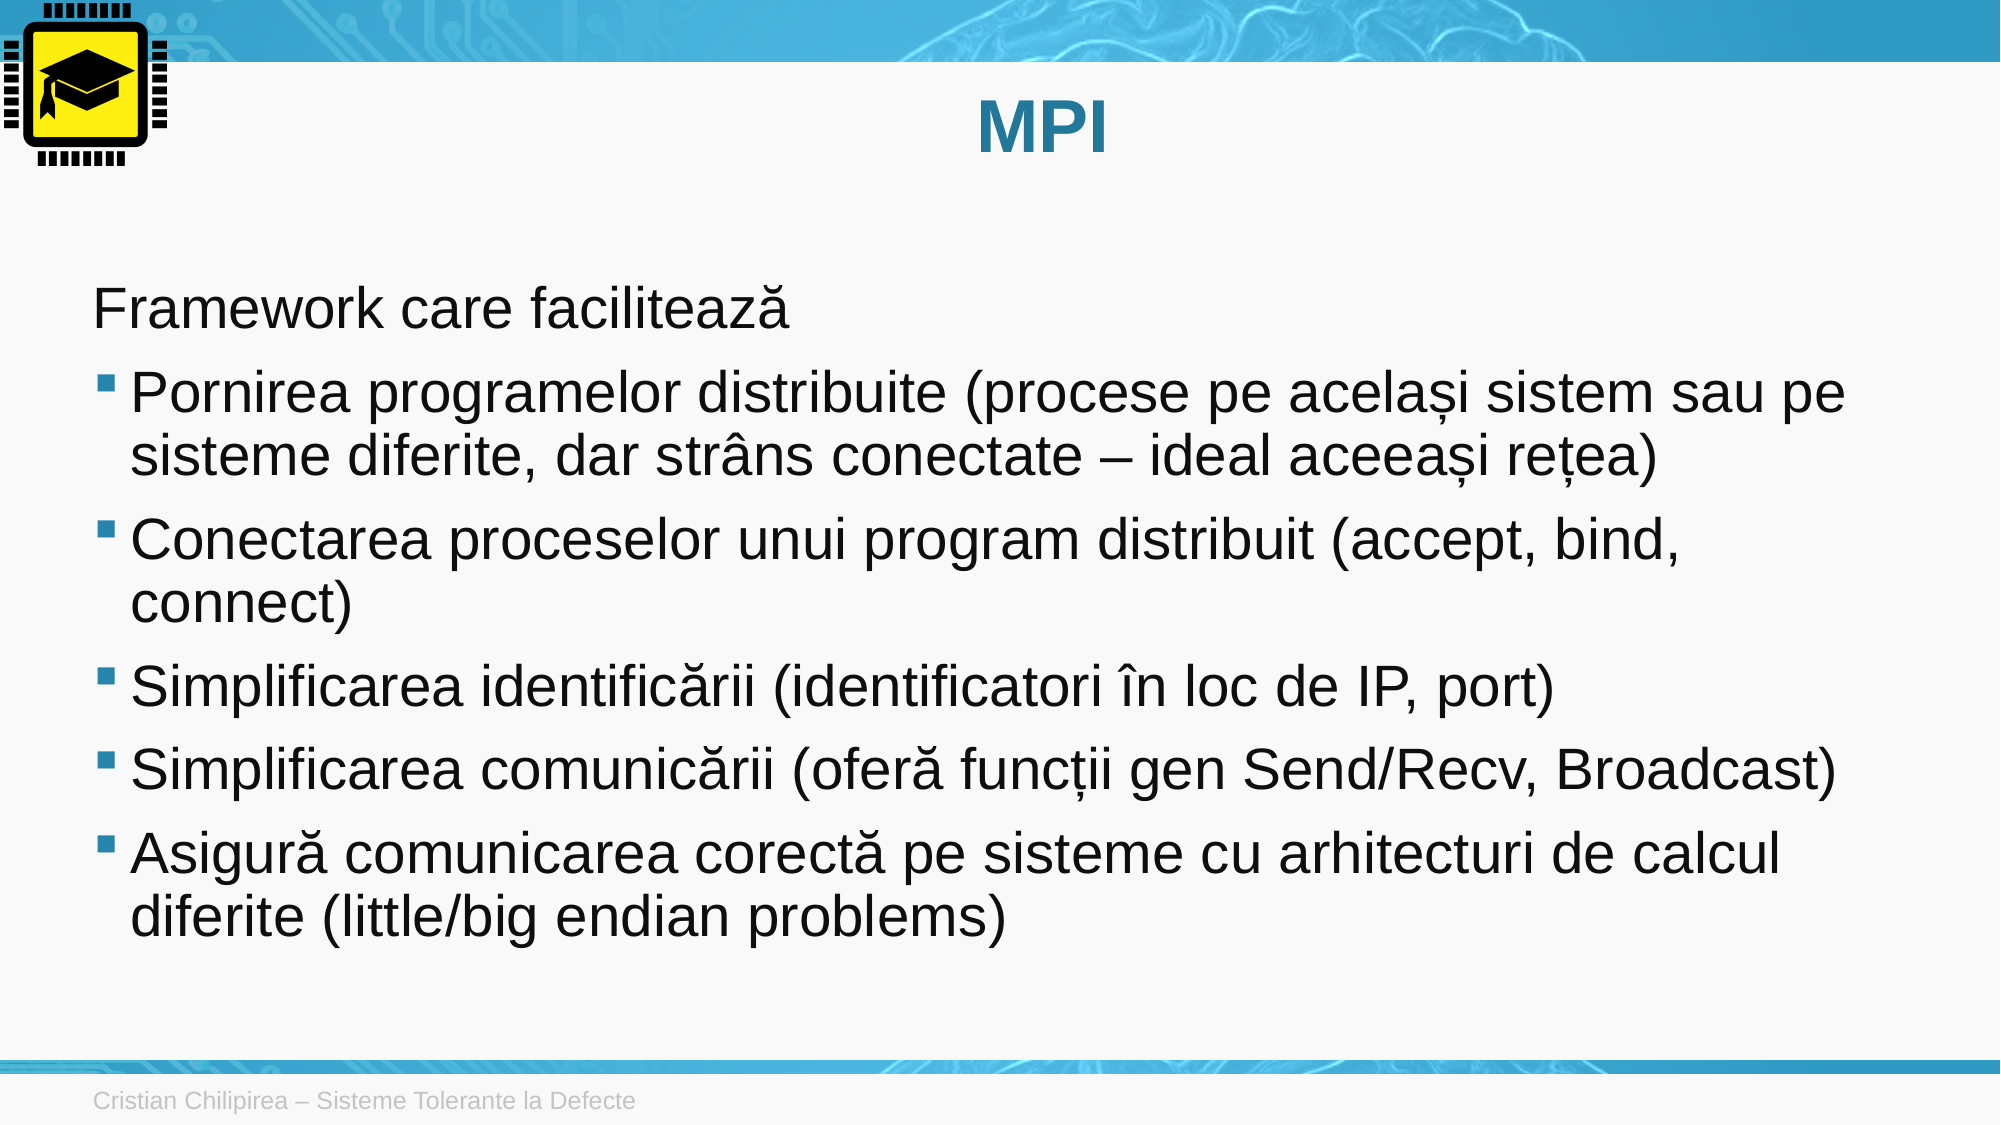

# MPI
Framework care facilitează
Pornirea programelor distribuite (procese pe același sistem sau pe sisteme diferite, dar strâns conectate – ideal aceeași rețea)
Conectarea proceselor unui program distribuit (accept, bind, connect)
Simplificarea identificării (identificatori în loc de IP, port)
Simplificarea comunicării (oferă funcții gen Send/Recv, Broadcast)
Asigură comunicarea corectă pe sisteme cu arhitecturi de calcul diferite (little/big endian problems)
Cristian Chilipirea – Sisteme Tolerante la Defecte